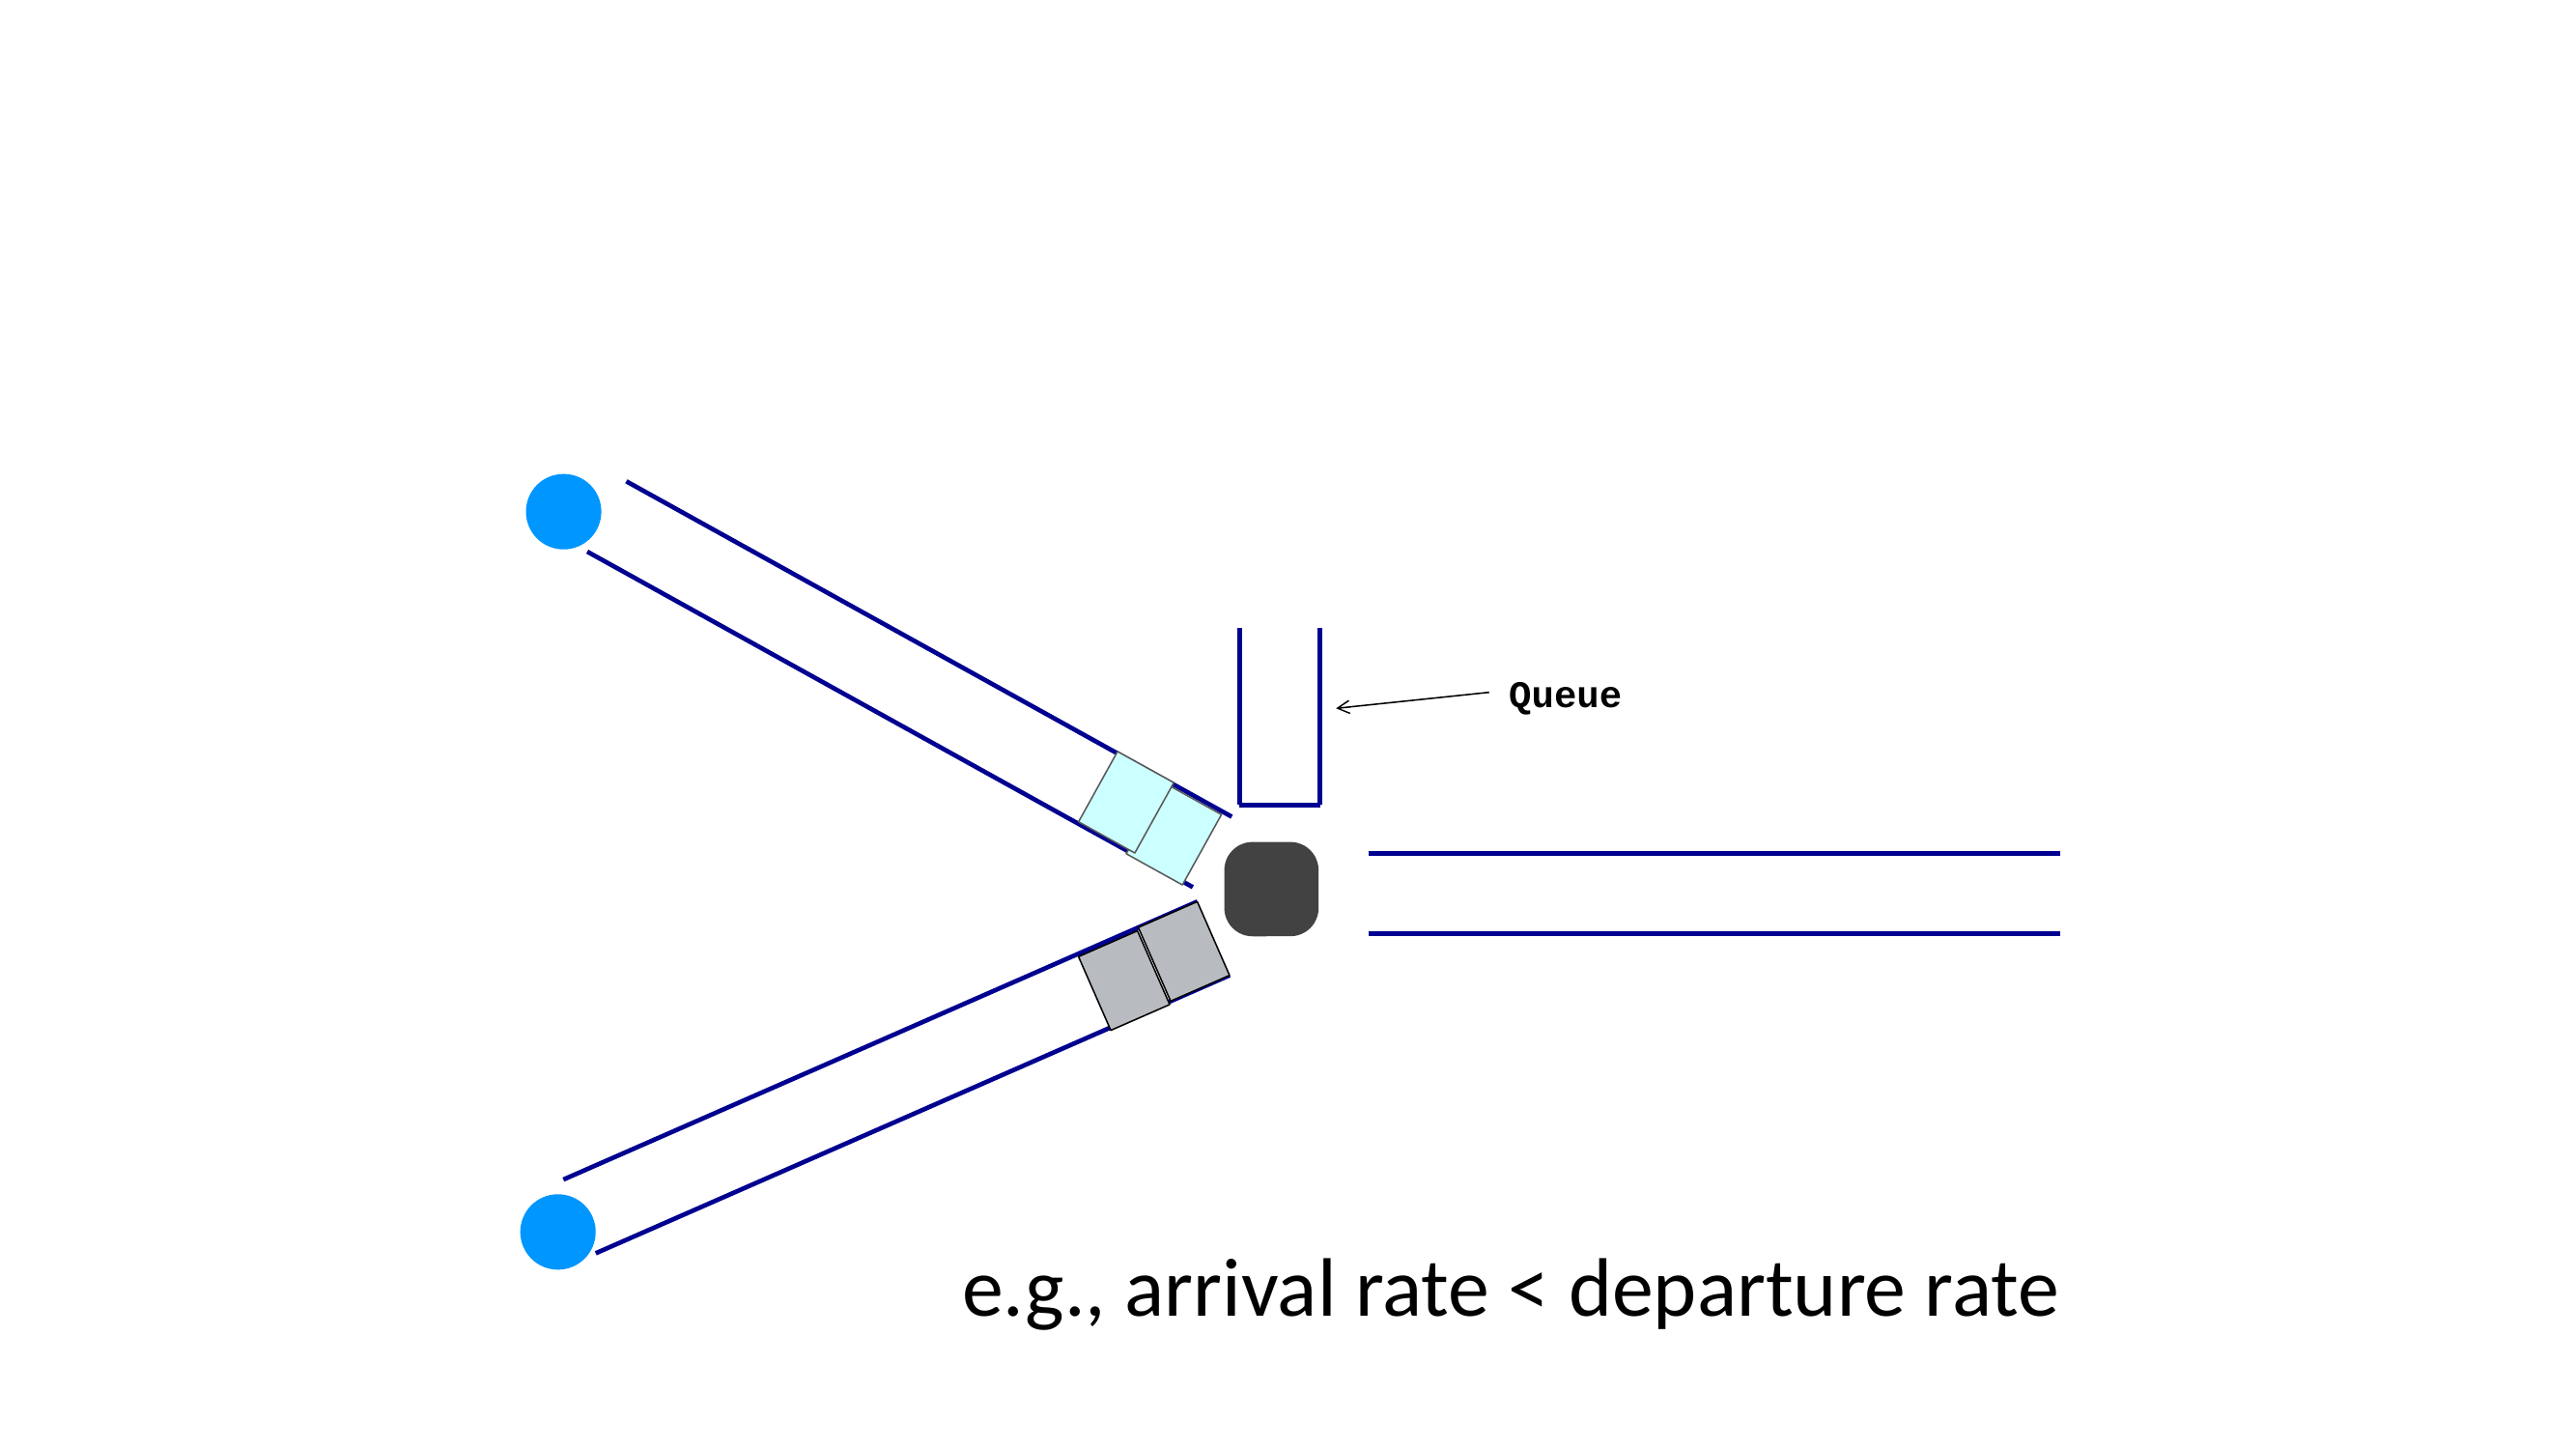

Queue

e.g., arrival rate < departure rate